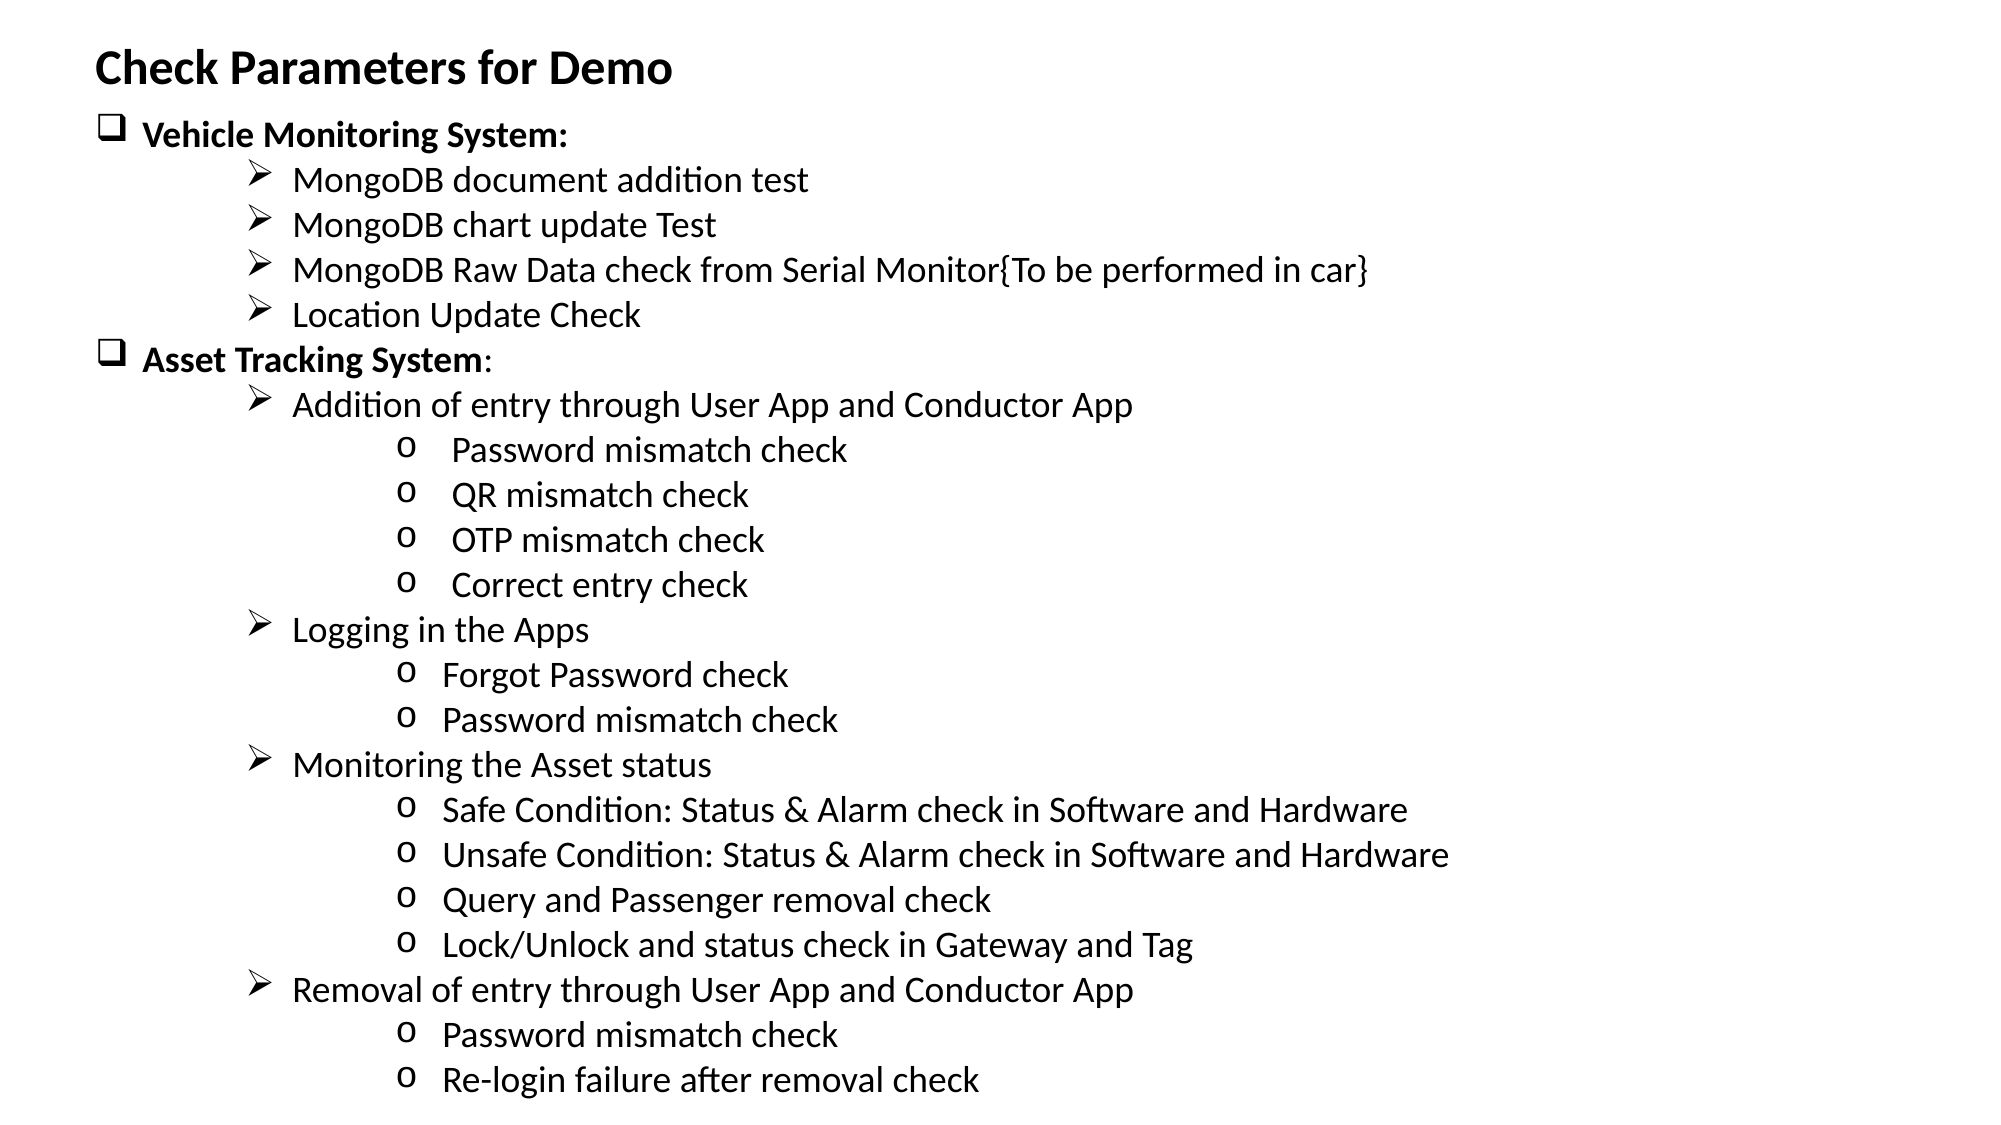

Check Parameters for Demo
Vehicle Monitoring System:
MongoDB document addition test
MongoDB chart update Test
MongoDB Raw Data check from Serial Monitor{To be performed in car}
Location Update Check
Asset Tracking System:
Addition of entry through User App and Conductor App
Password mismatch check
QR mismatch check
OTP mismatch check
Correct entry check
Logging in the Apps
Forgot Password check
Password mismatch check
Monitoring the Asset status
Safe Condition: Status & Alarm check in Software and Hardware
Unsafe Condition: Status & Alarm check in Software and Hardware
Query and Passenger removal check
Lock/Unlock and status check in Gateway and Tag
Removal of entry through User App and Conductor App
Password mismatch check
Re-login failure after removal check